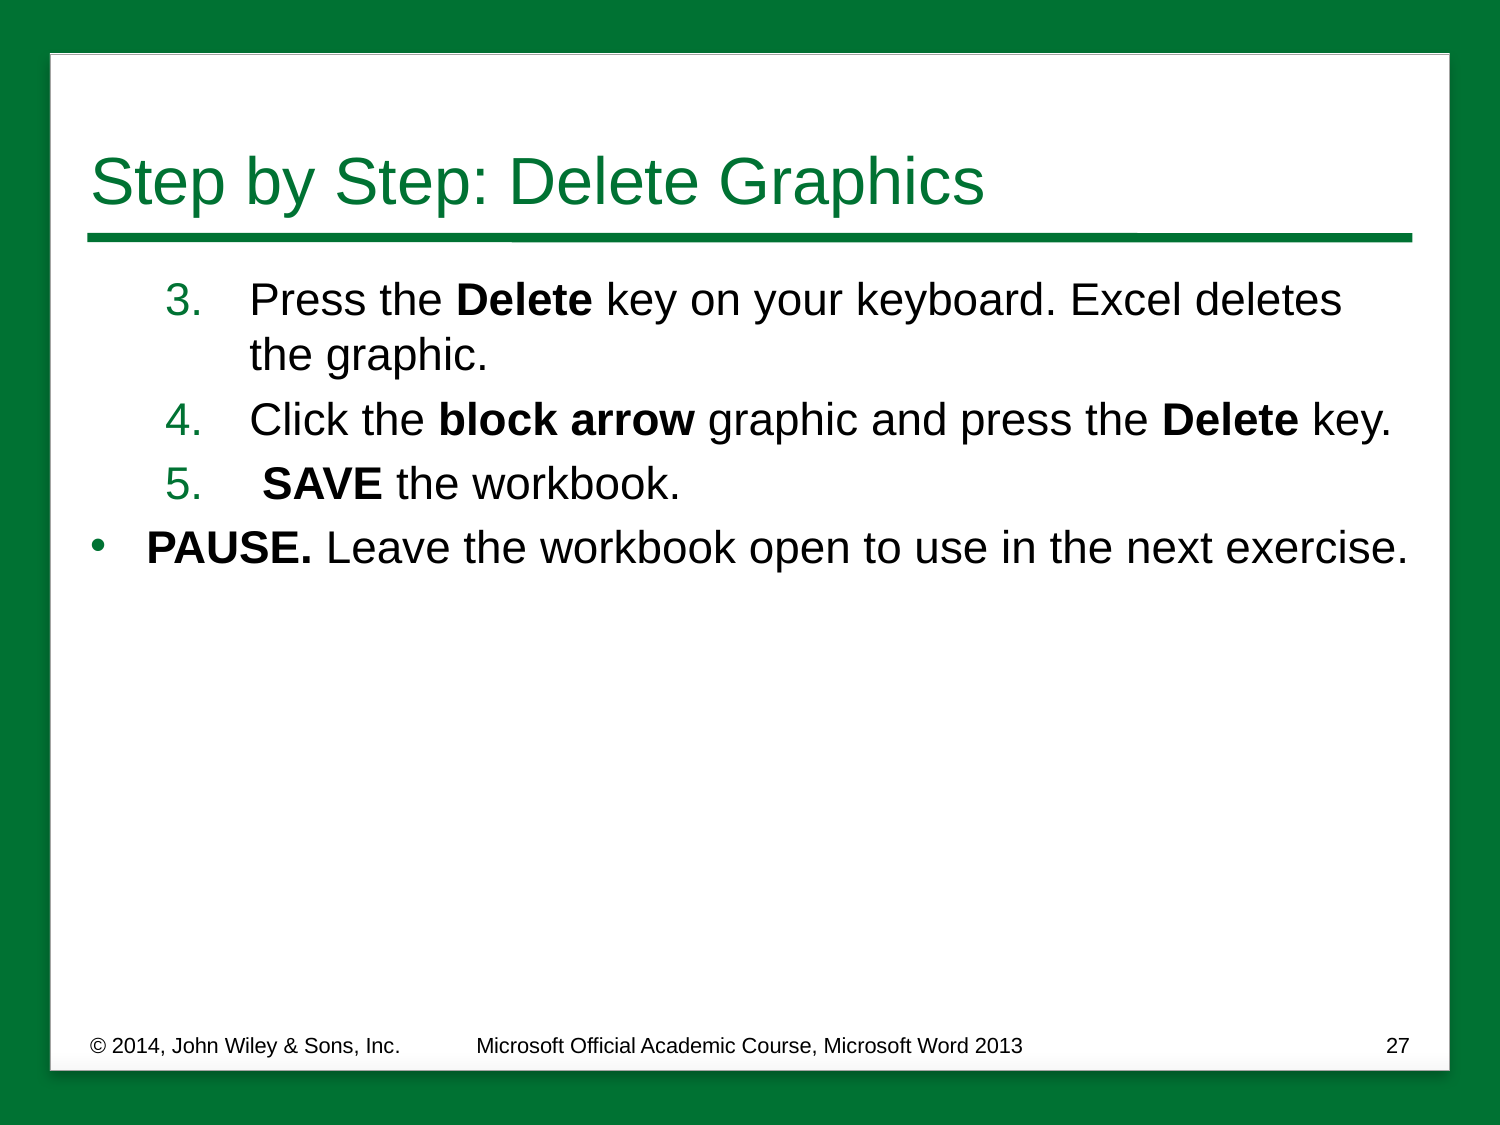

# Step by Step: Delete Graphics
Press the Delete key on your keyboard. Excel deletes the graphic.
Click the block arrow graphic and press the Delete key.
 SAVE the workbook.
PAUSE. Leave the workbook open to use in the next exercise.
© 2014, John Wiley & Sons, Inc.
Microsoft Official Academic Course, Microsoft Word 2013
27